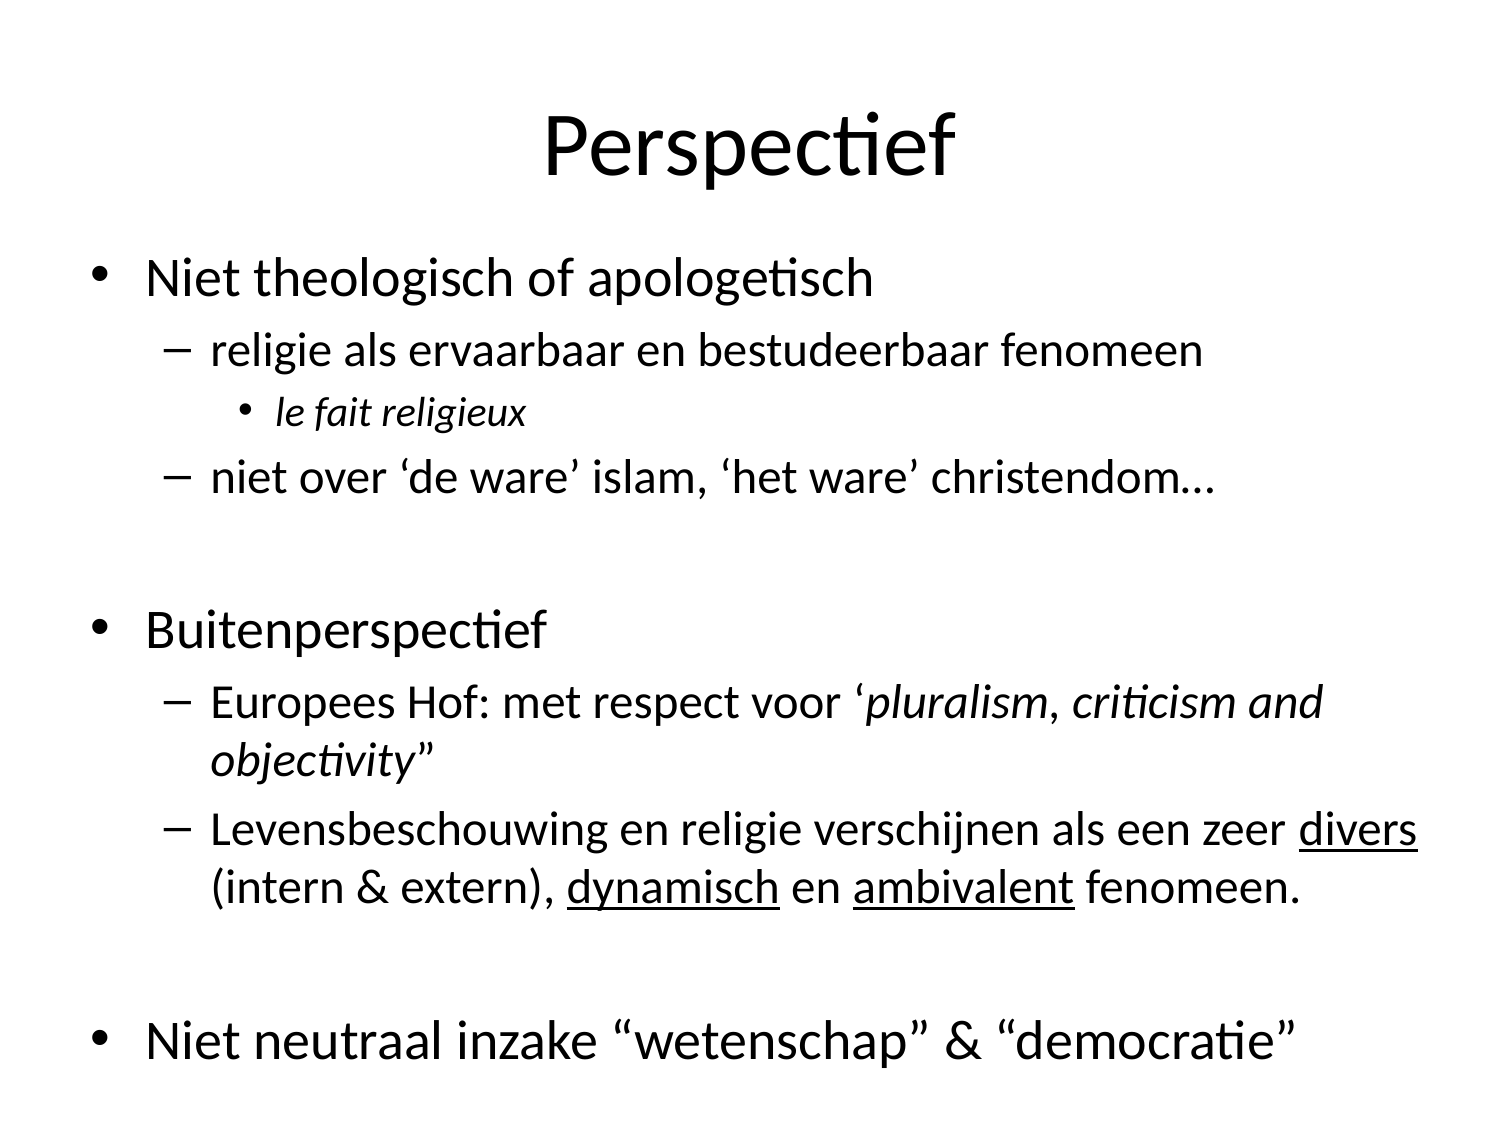

# Perspectief
Niet theologisch of apologetisch
religie als ervaarbaar en bestudeerbaar fenomeen
le fait religieux
niet over ‘de ware’ islam, ‘het ware’ christendom…

Buitenperspectief
Europees Hof: met respect voor ‘pluralism, criticism and objectivity”
Levensbeschouwing en religie verschijnen als een zeer divers (intern & extern), dynamisch en ambivalent fenomeen.

Niet neutraal inzake “wetenschap” & “democratie”